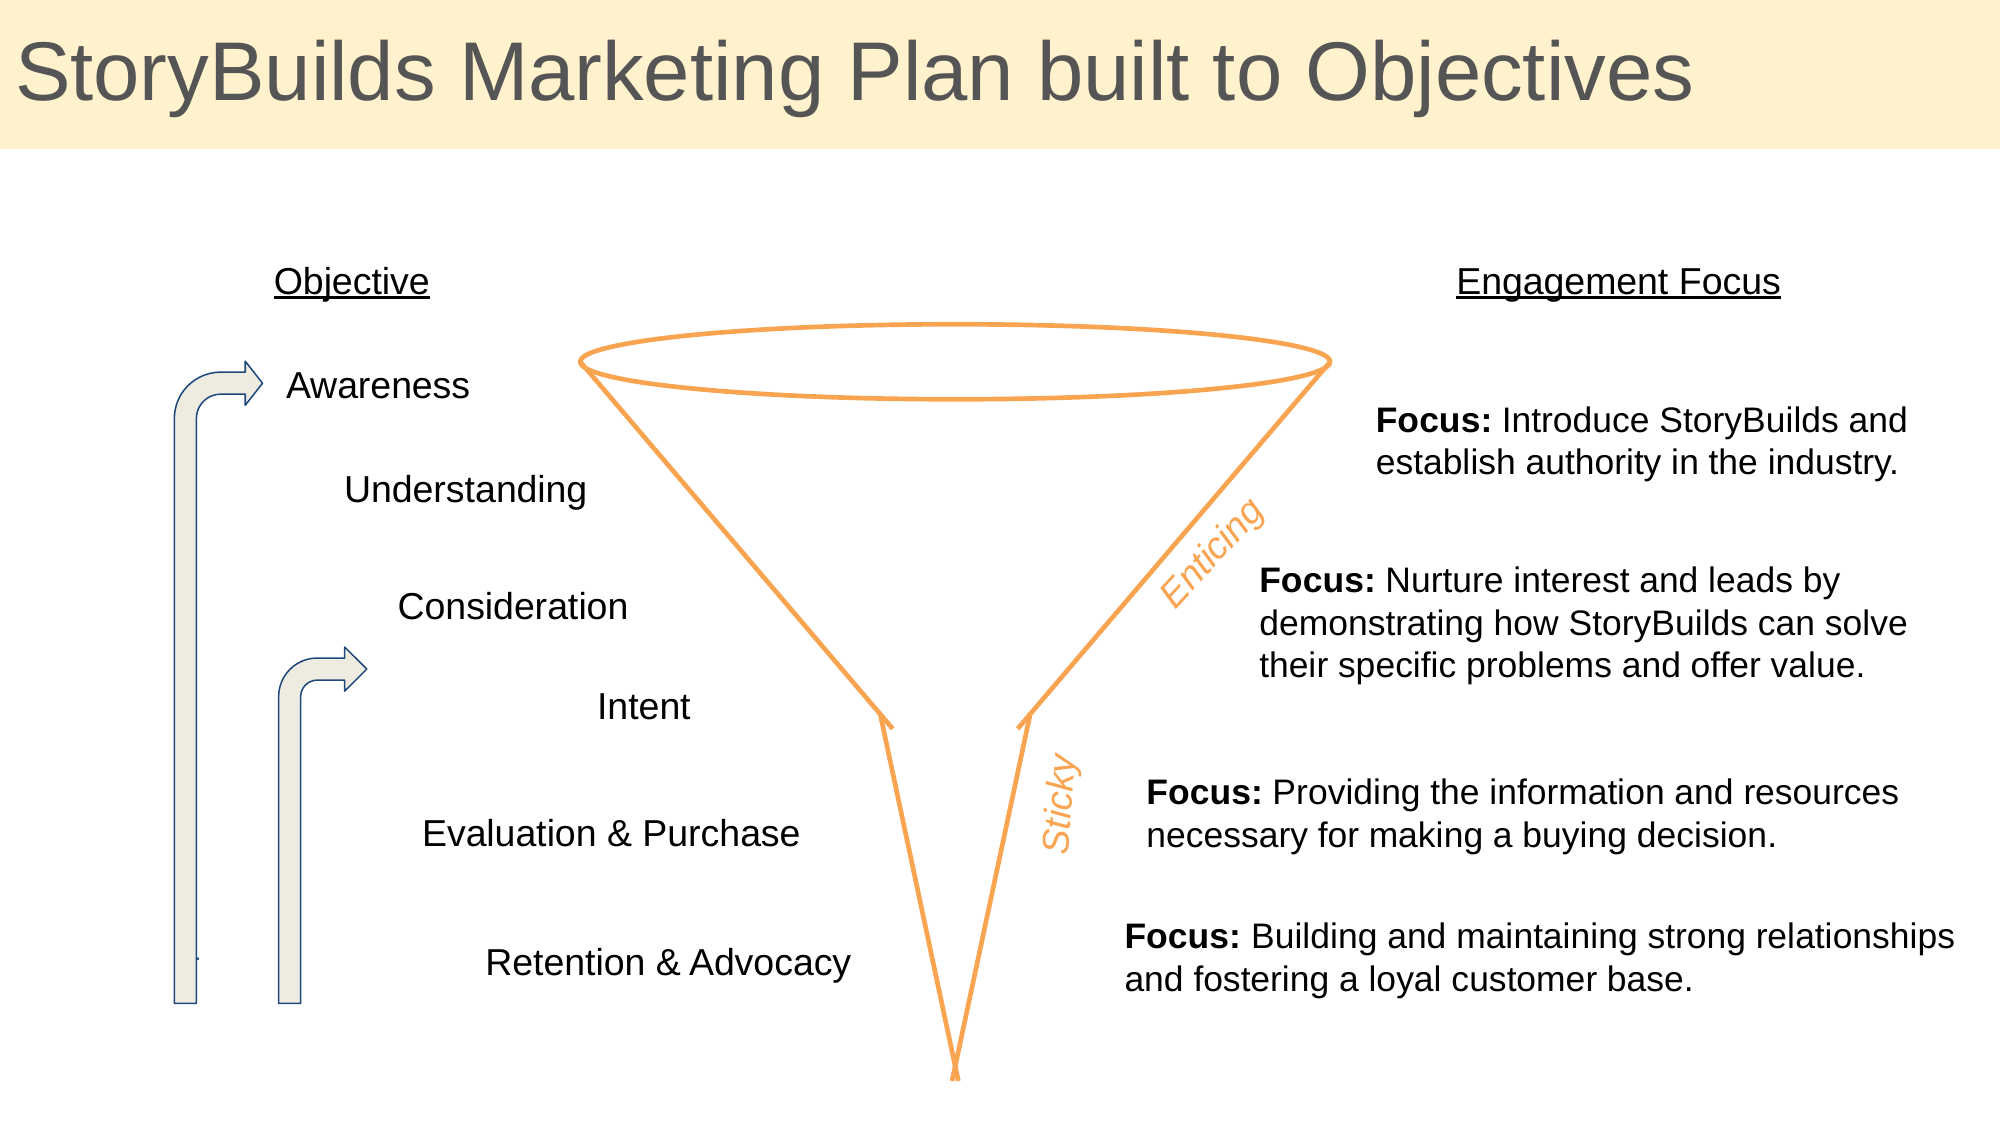

# StoryBuilds Marketing Plan built to Objectives
Objective
Engagement Focus

Awareness

Focus: Introduce StoryBuilds and establish authority in the industry.
Understanding
Enticing

Focus: Nurture interest and leads by demonstrating how StoryBuilds can solve their specific problems and offer value.

Consideration

Intent
Sticky
Focus: Providing the information and resources necessary for making a buying decision.

Evaluation & Purchase
Focus: Building and maintaining strong relationships and fostering a loyal customer base.
Retention & Advocacy